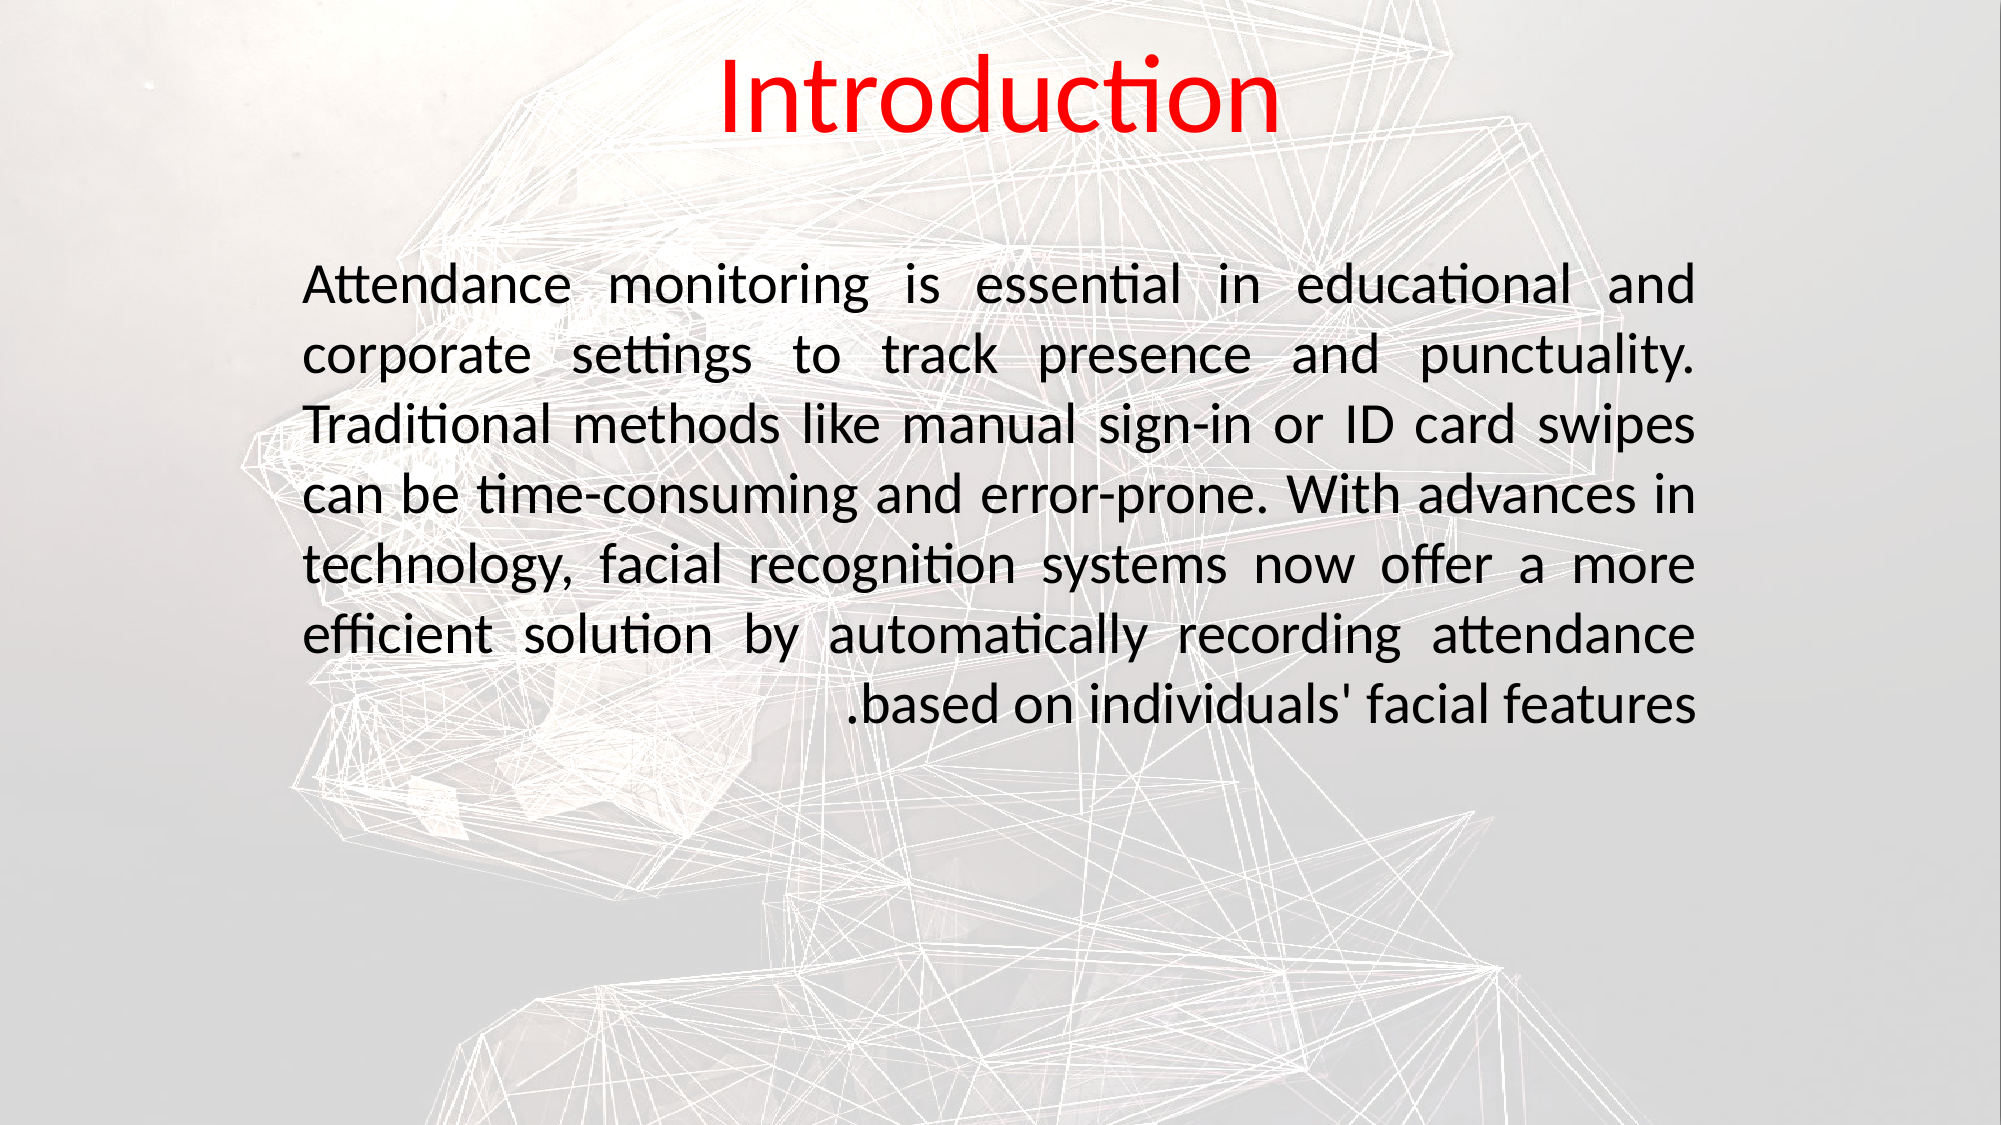

Introduction
Attendance monitoring is essential in educational and corporate settings to track presence and punctuality. Traditional methods like manual sign-in or ID card swipes can be time-consuming and error-prone. With advances in technology, facial recognition systems now offer a more efficient solution by automatically recording attendance based on individuals' facial features.
4